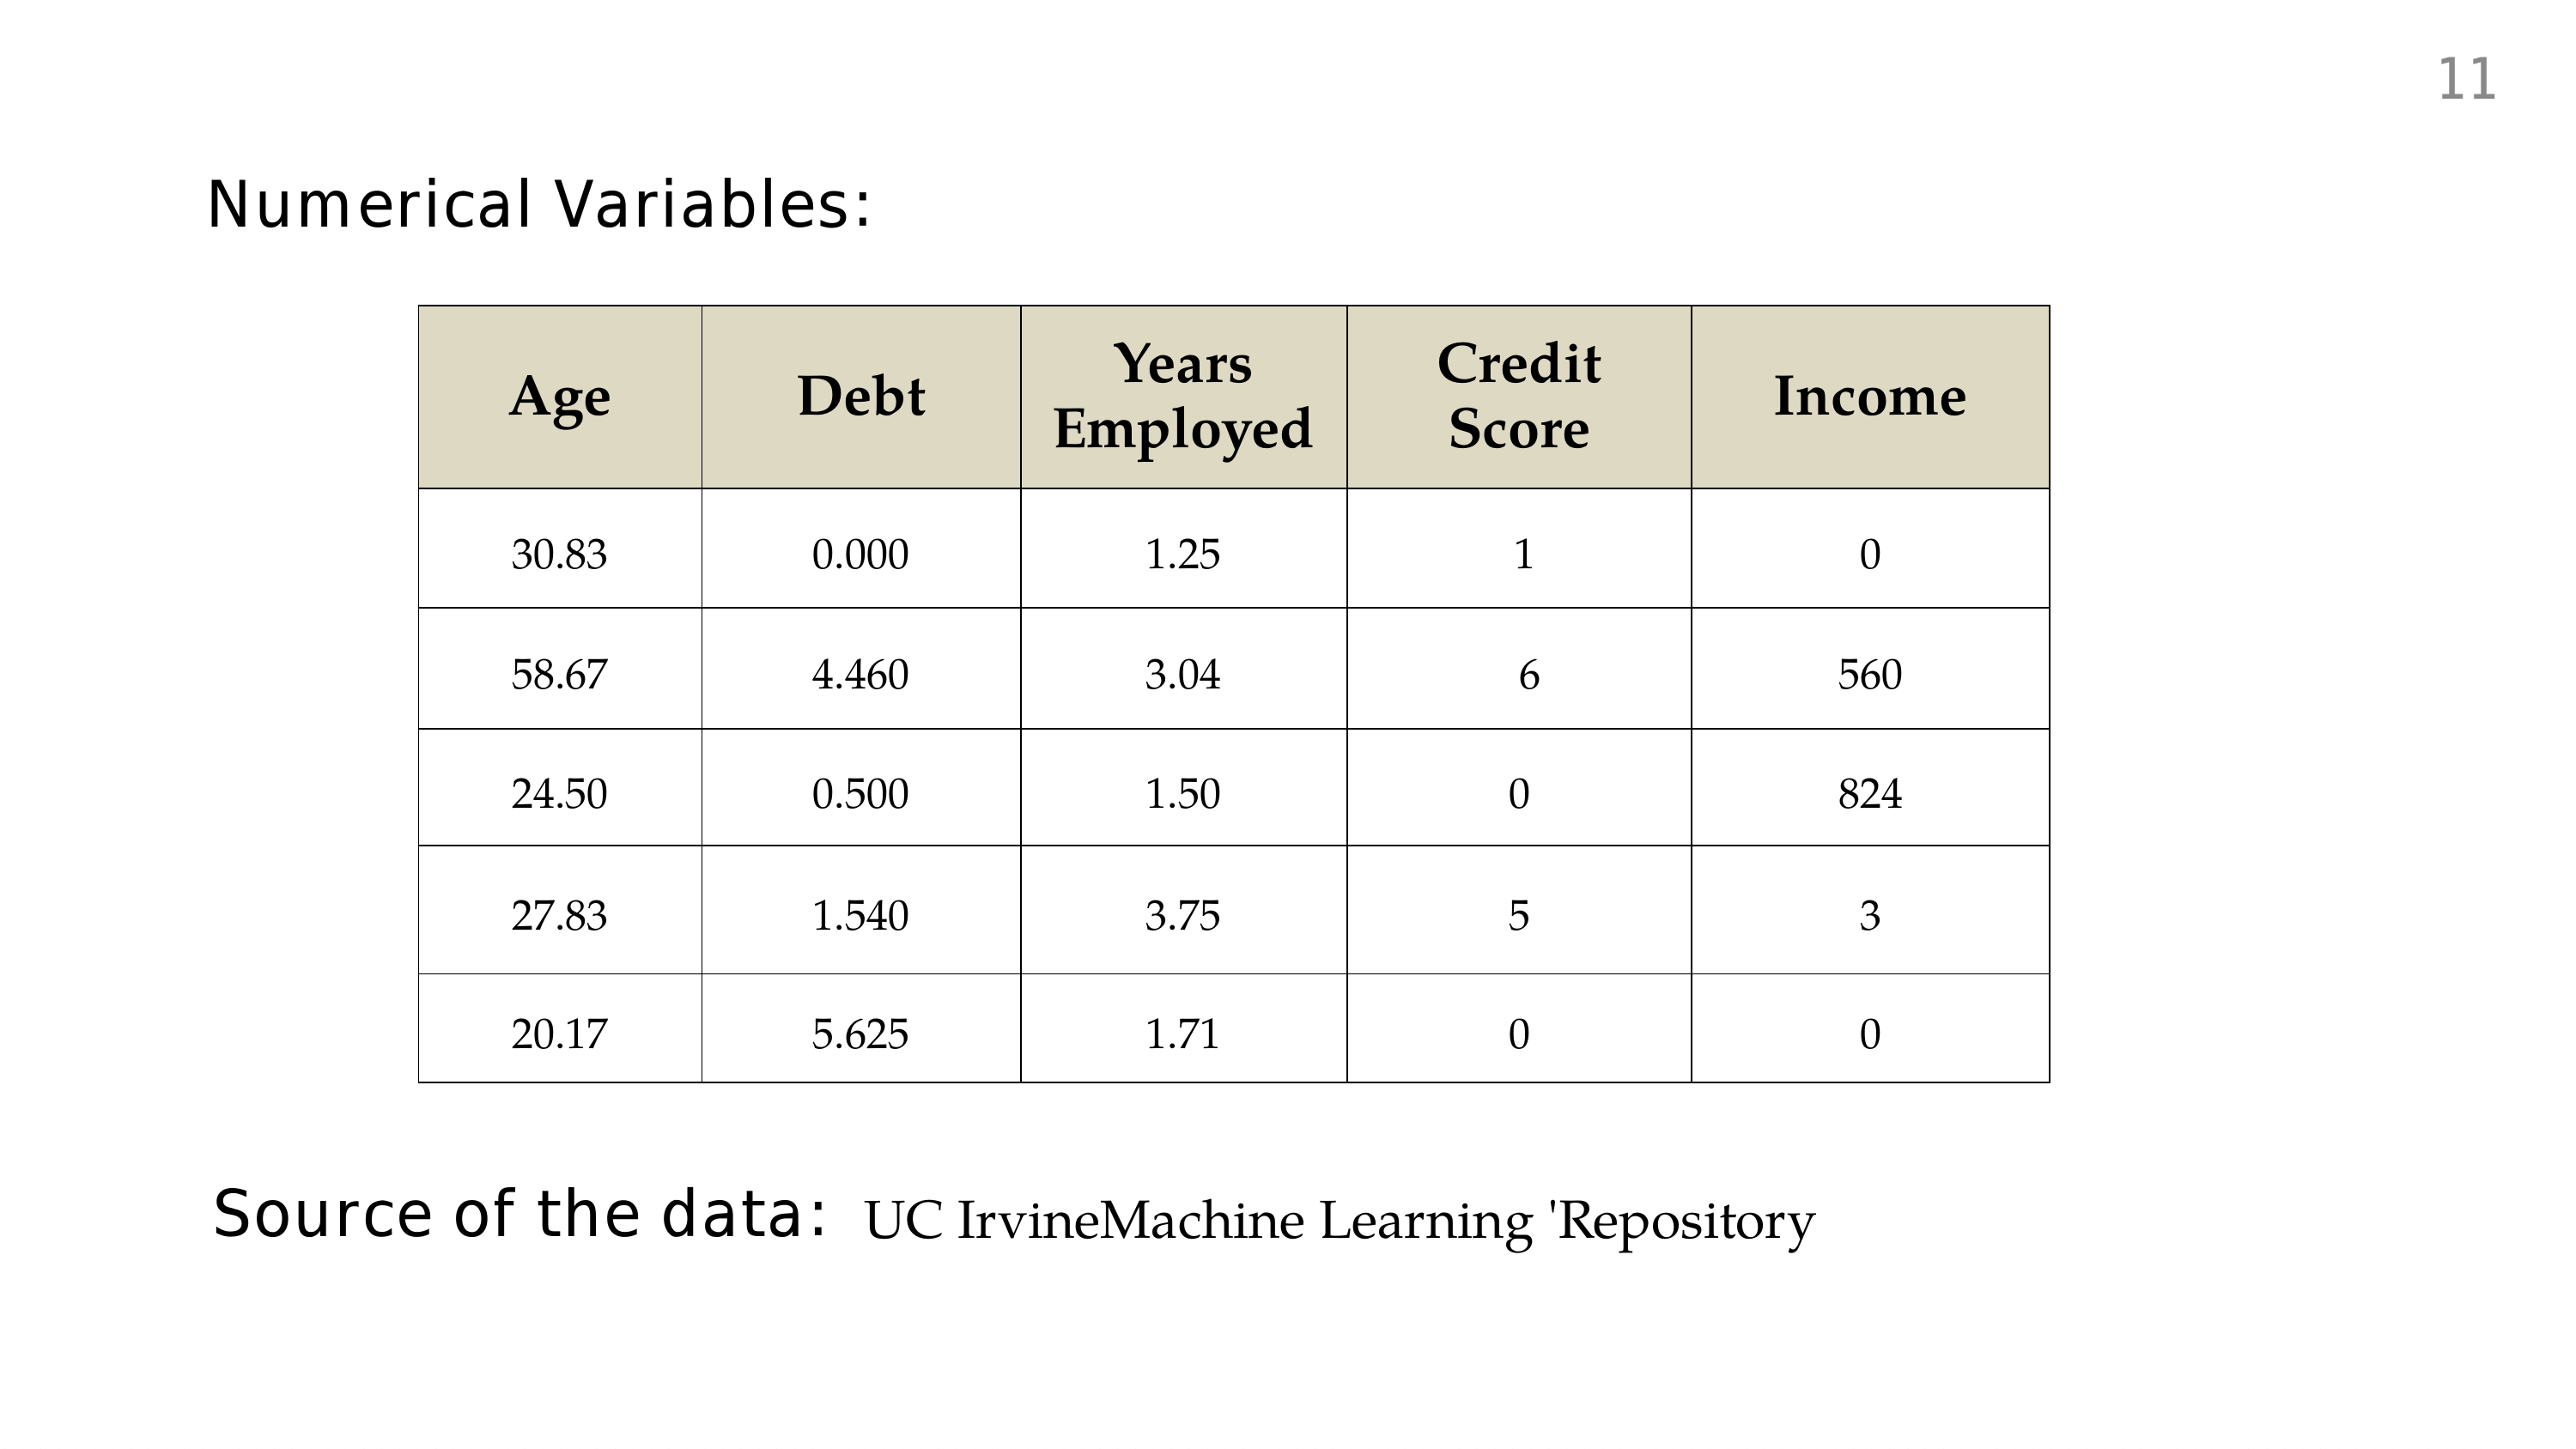

11
   Numerical Variables:
| Age | Debt | Years Employed | Credit Score | Income |
| --- | --- | --- | --- | --- |
| 30.83 | 0.000 | 1.25 | 1 | 0 |
| 58.67 | 4.460 | 3.04 | 6 | 560 |
| 24.50 | 0.500 | 1.50 | 0 | 824 |
| 27.83 | 1.540 | 3.75 | 5 | 3 |
| 20.17 | 5.625 | 1.71 | 0 | 0 |
      Source of the data:
                            UC IrvineMachine Learning 'Repository